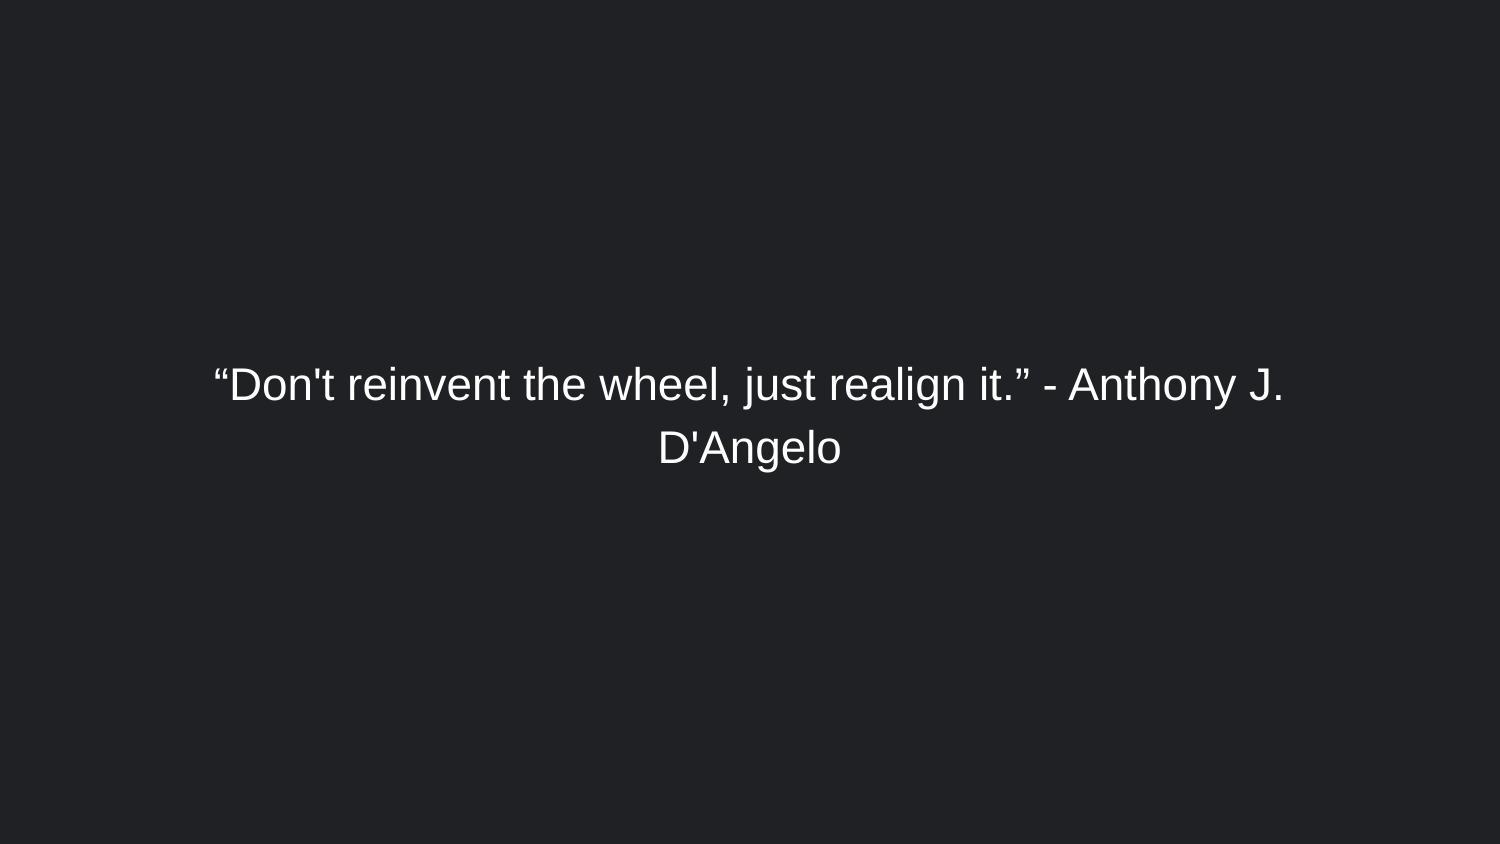

# “Don't reinvent the wheel, just realign it.” - Anthony J. D'Angelo